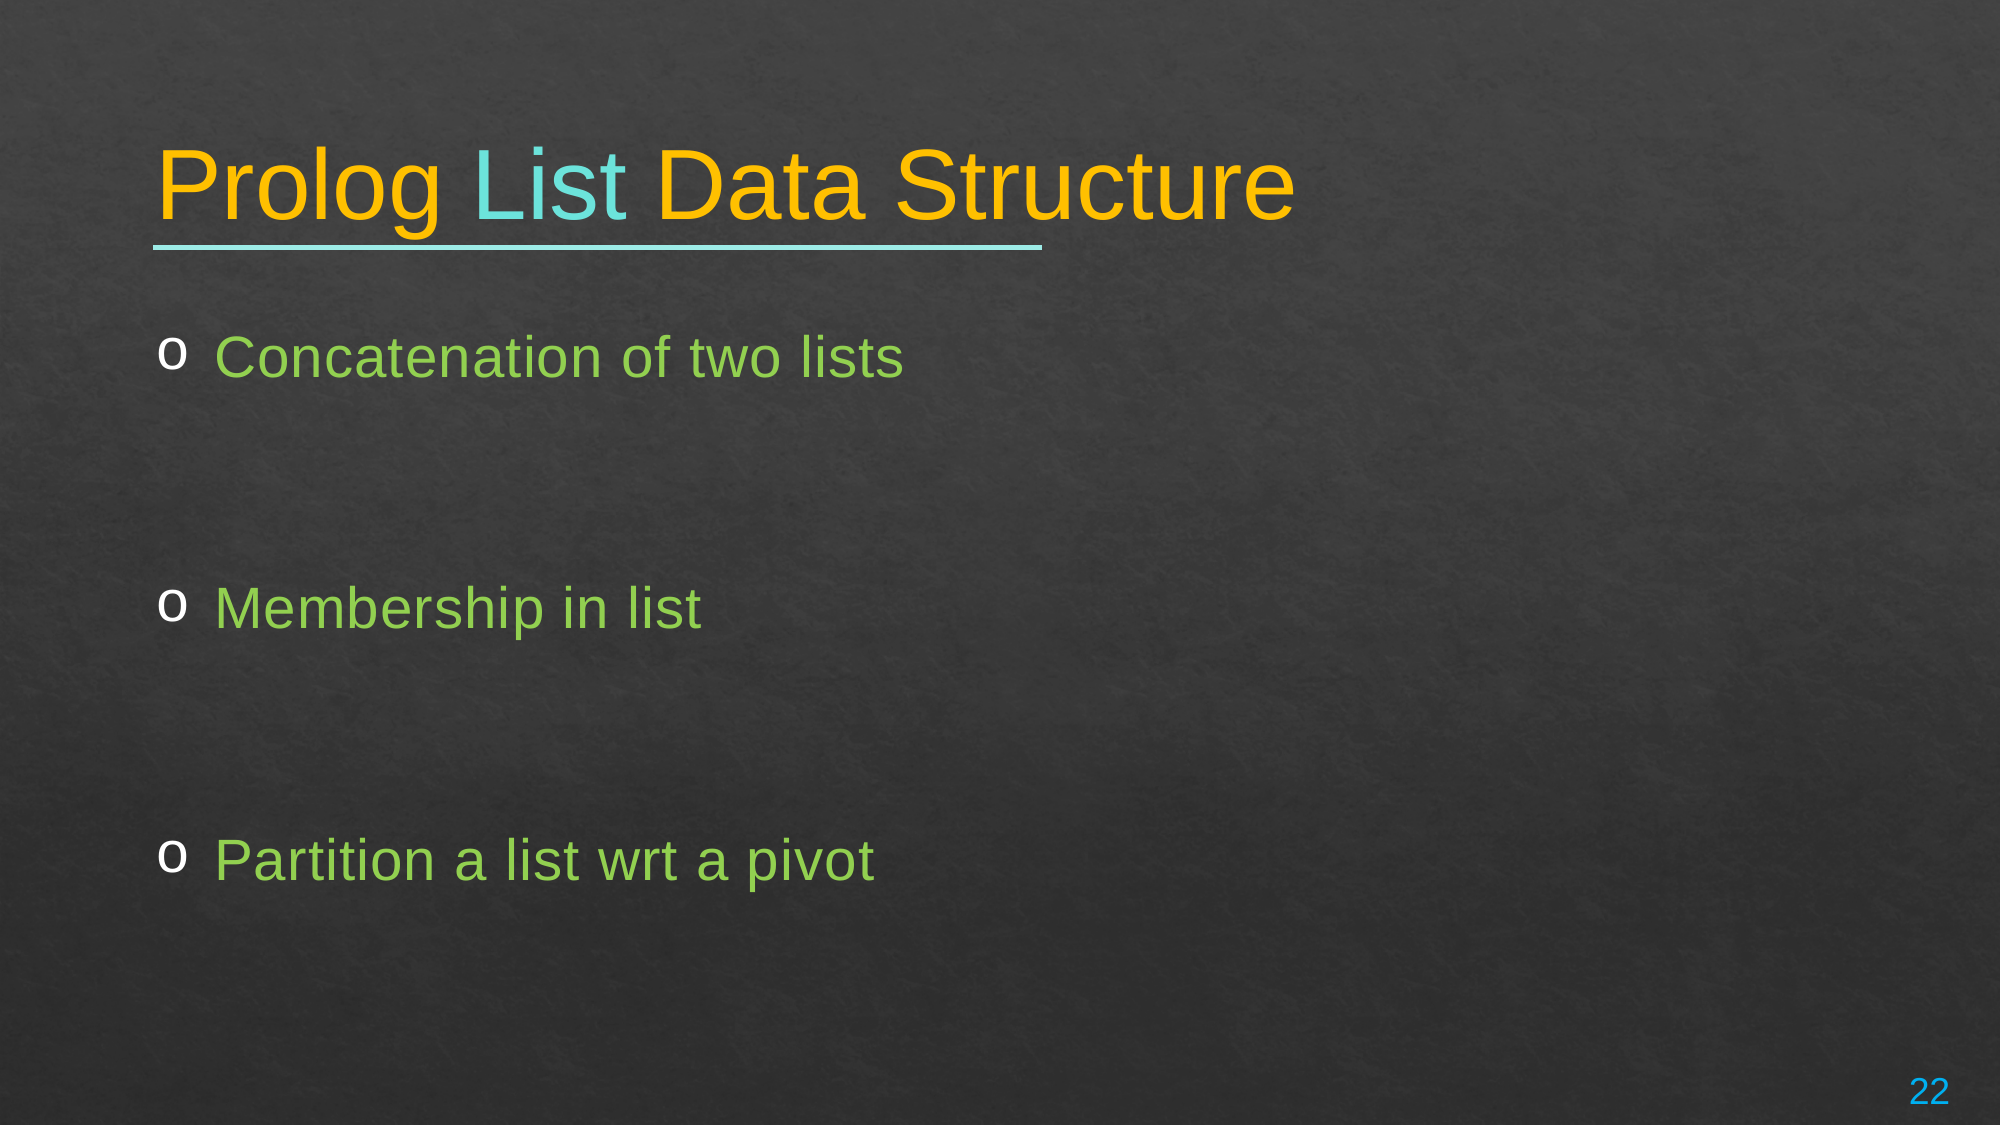

# Prolog List Data Structure
Concatenation of two lists

Membership in list

Partition a list wrt a pivot